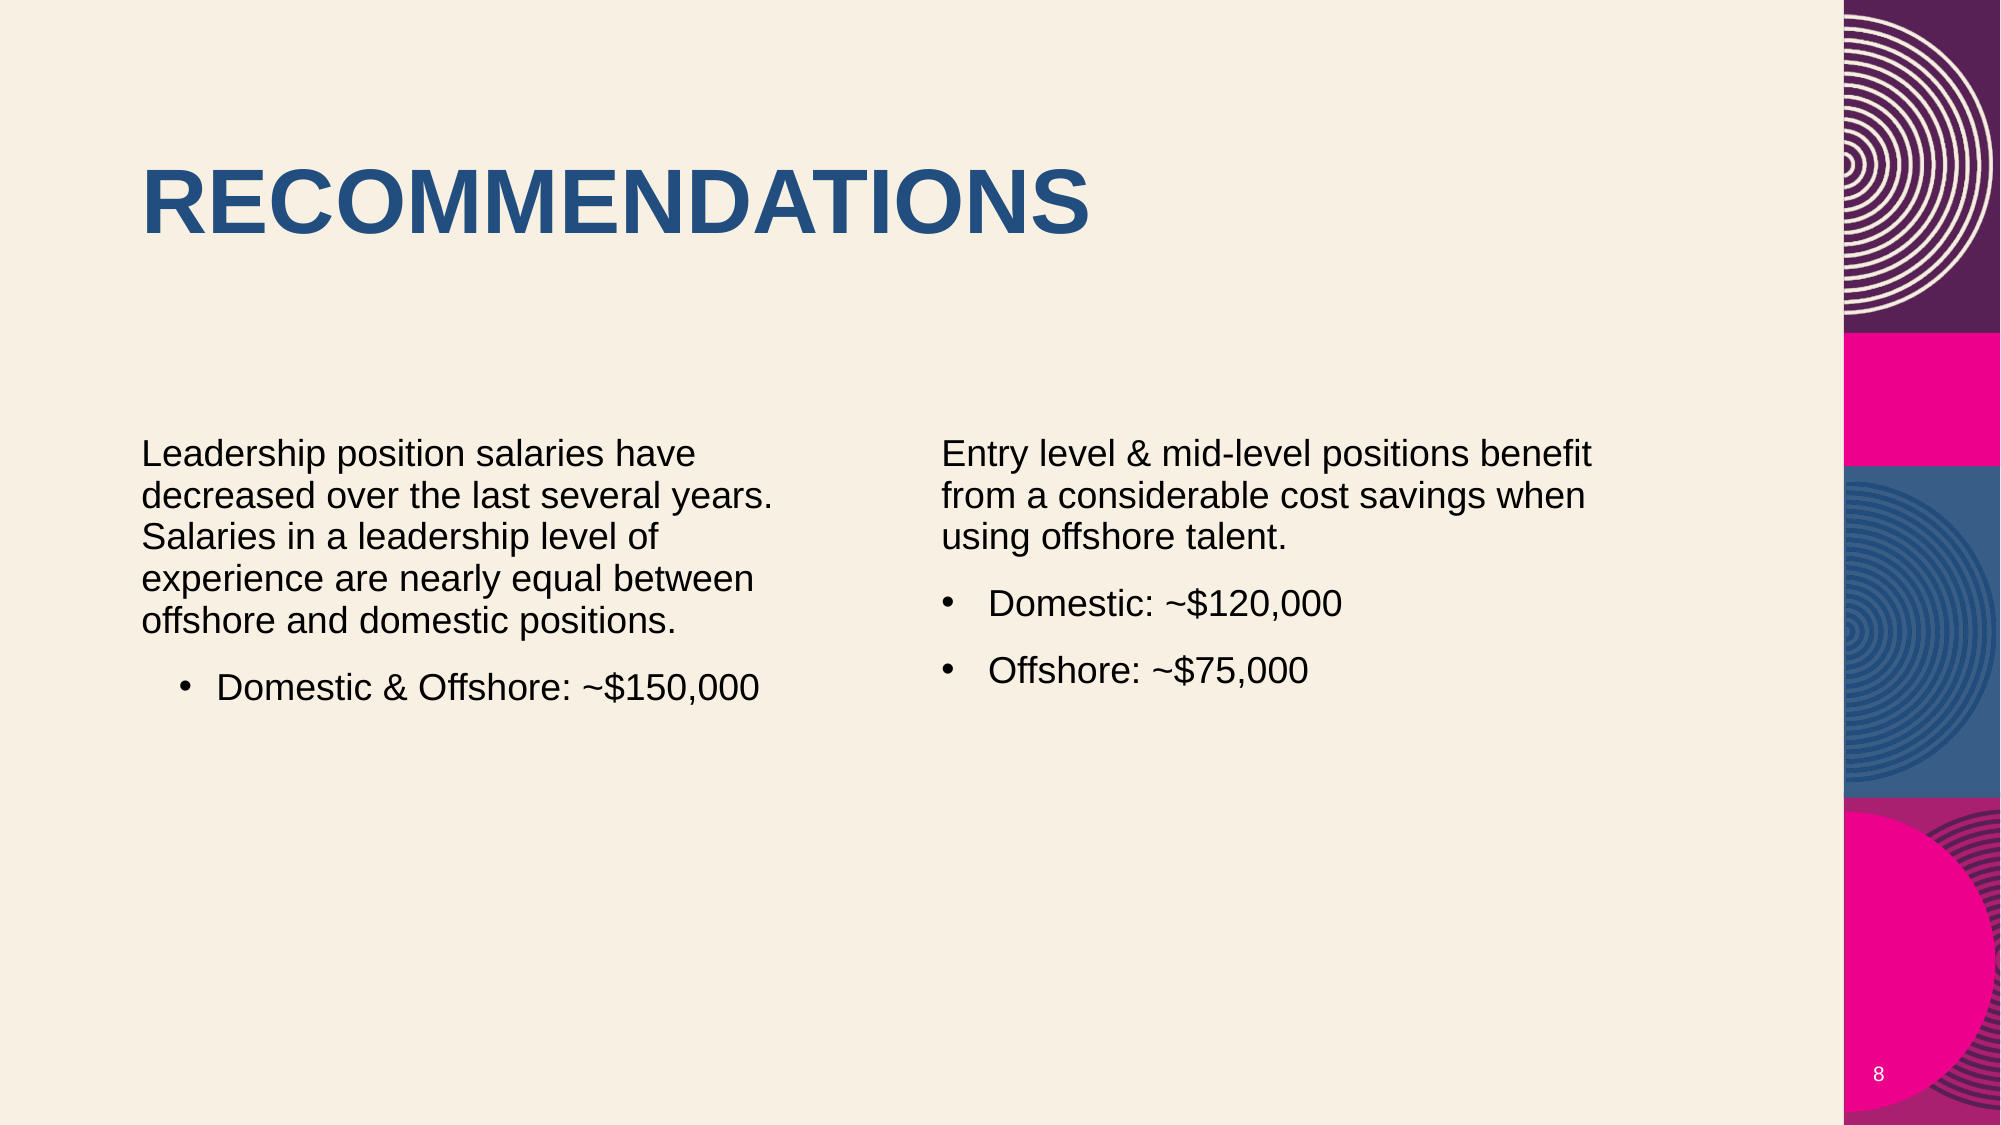

# Recommendations
Leadership position salaries have decreased over the last several years. Salaries in a leadership level of experience are nearly equal between offshore and domestic positions.
Domestic & Offshore: ~$150,000
Entry level & mid-level positions benefit from a considerable cost savings when using offshore talent.
Domestic: ~$120,000
Offshore: ~$75,000
8